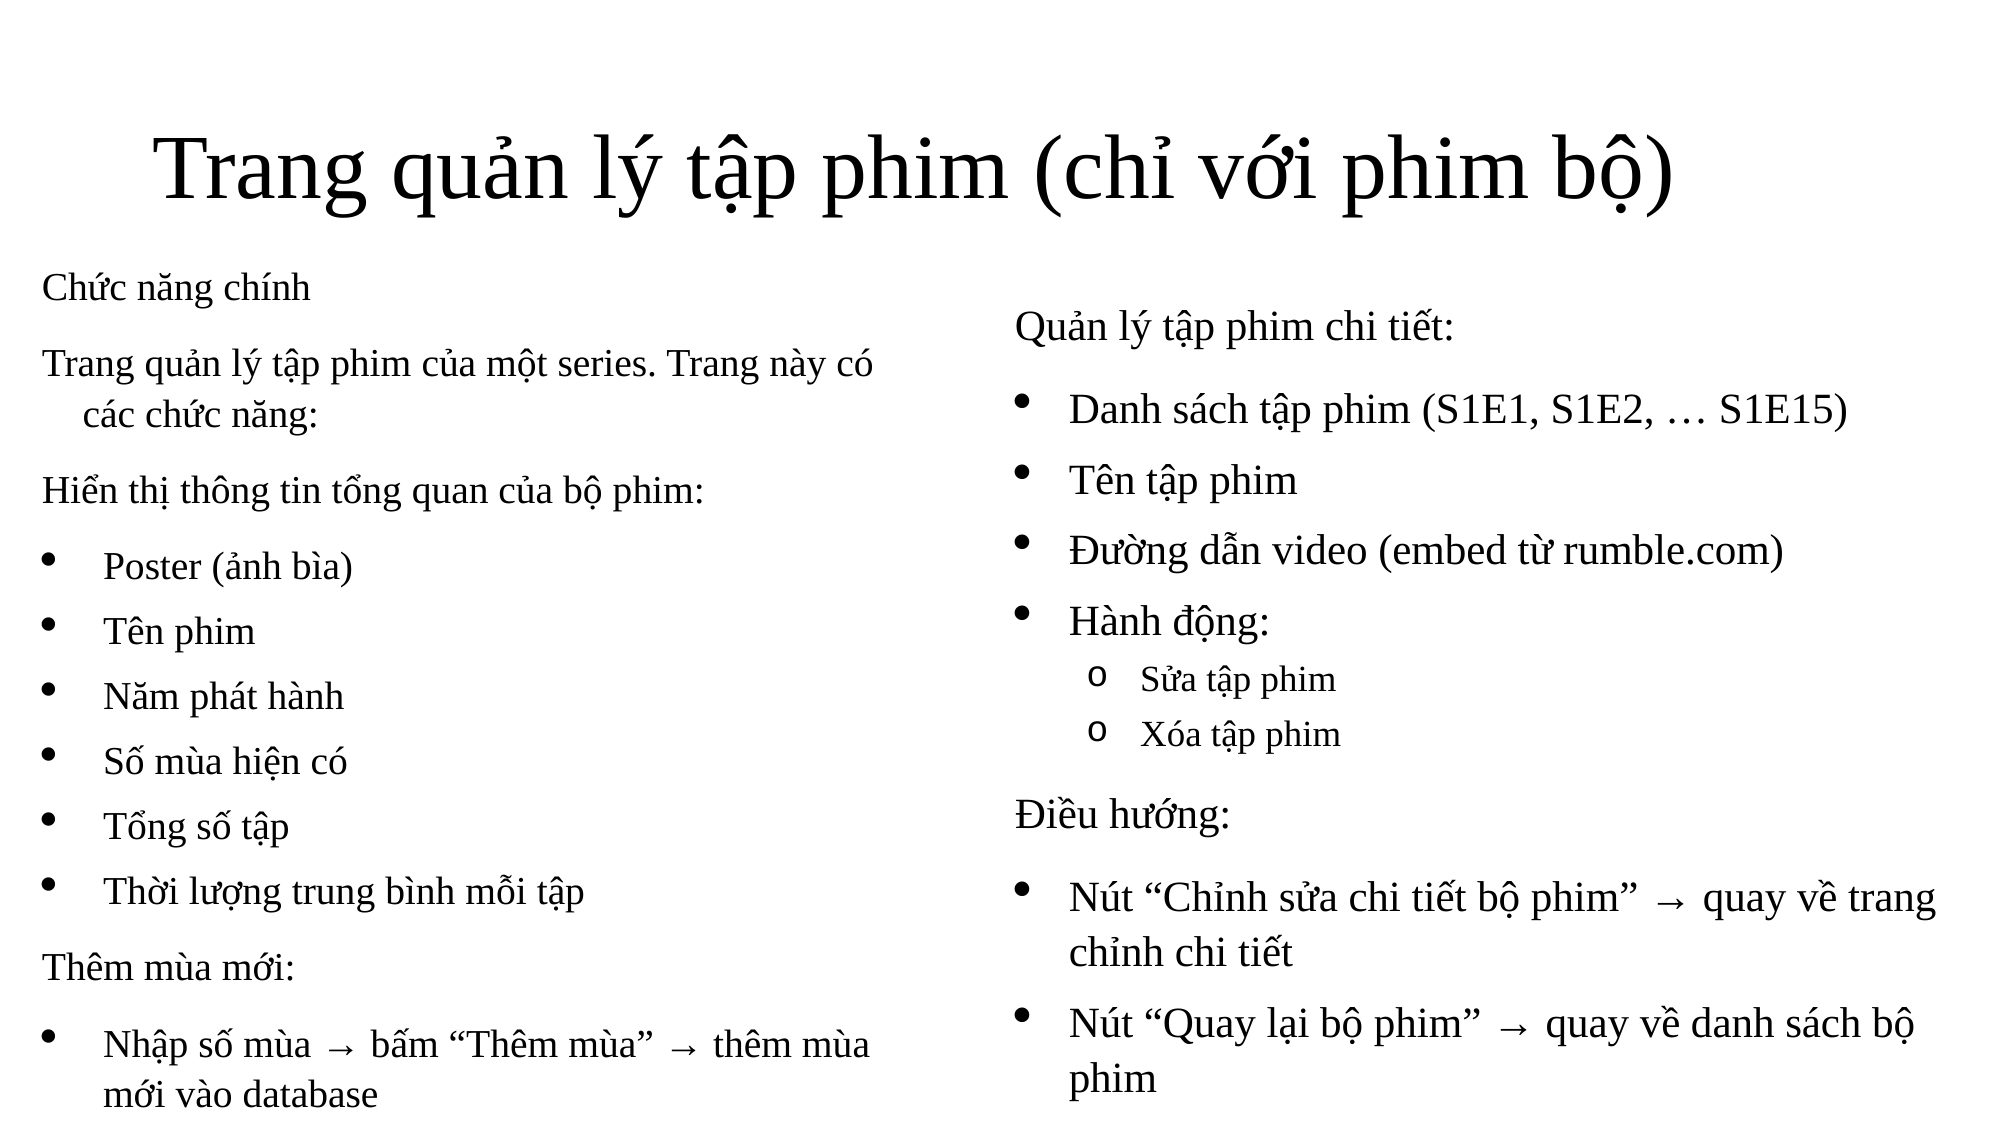

# Trang quản lý tập phim (chỉ với phim bộ)
Chức năng chính
Trang quản lý tập phim của một series. Trang này có các chức năng:
Hiển thị thông tin tổng quan của bộ phim:
Poster (ảnh bìa)
Tên phim
Năm phát hành
Số mùa hiện có
Tổng số tập
Thời lượng trung bình mỗi tập
Thêm mùa mới:
Nhập số mùa → bấm “Thêm mùa” → thêm mùa mới vào database

Quản lý tập phim chi tiết:
Danh sách tập phim (S1E1, S1E2, … S1E15)
Tên tập phim
Đường dẫn video (embed từ rumble.com)
Hành động:
Sửa tập phim
Xóa tập phim
Điều hướng:
Nút “Chỉnh sửa chi tiết bộ phim” → quay về trang chỉnh chi tiết
Nút “Quay lại bộ phim” → quay về danh sách bộ phim